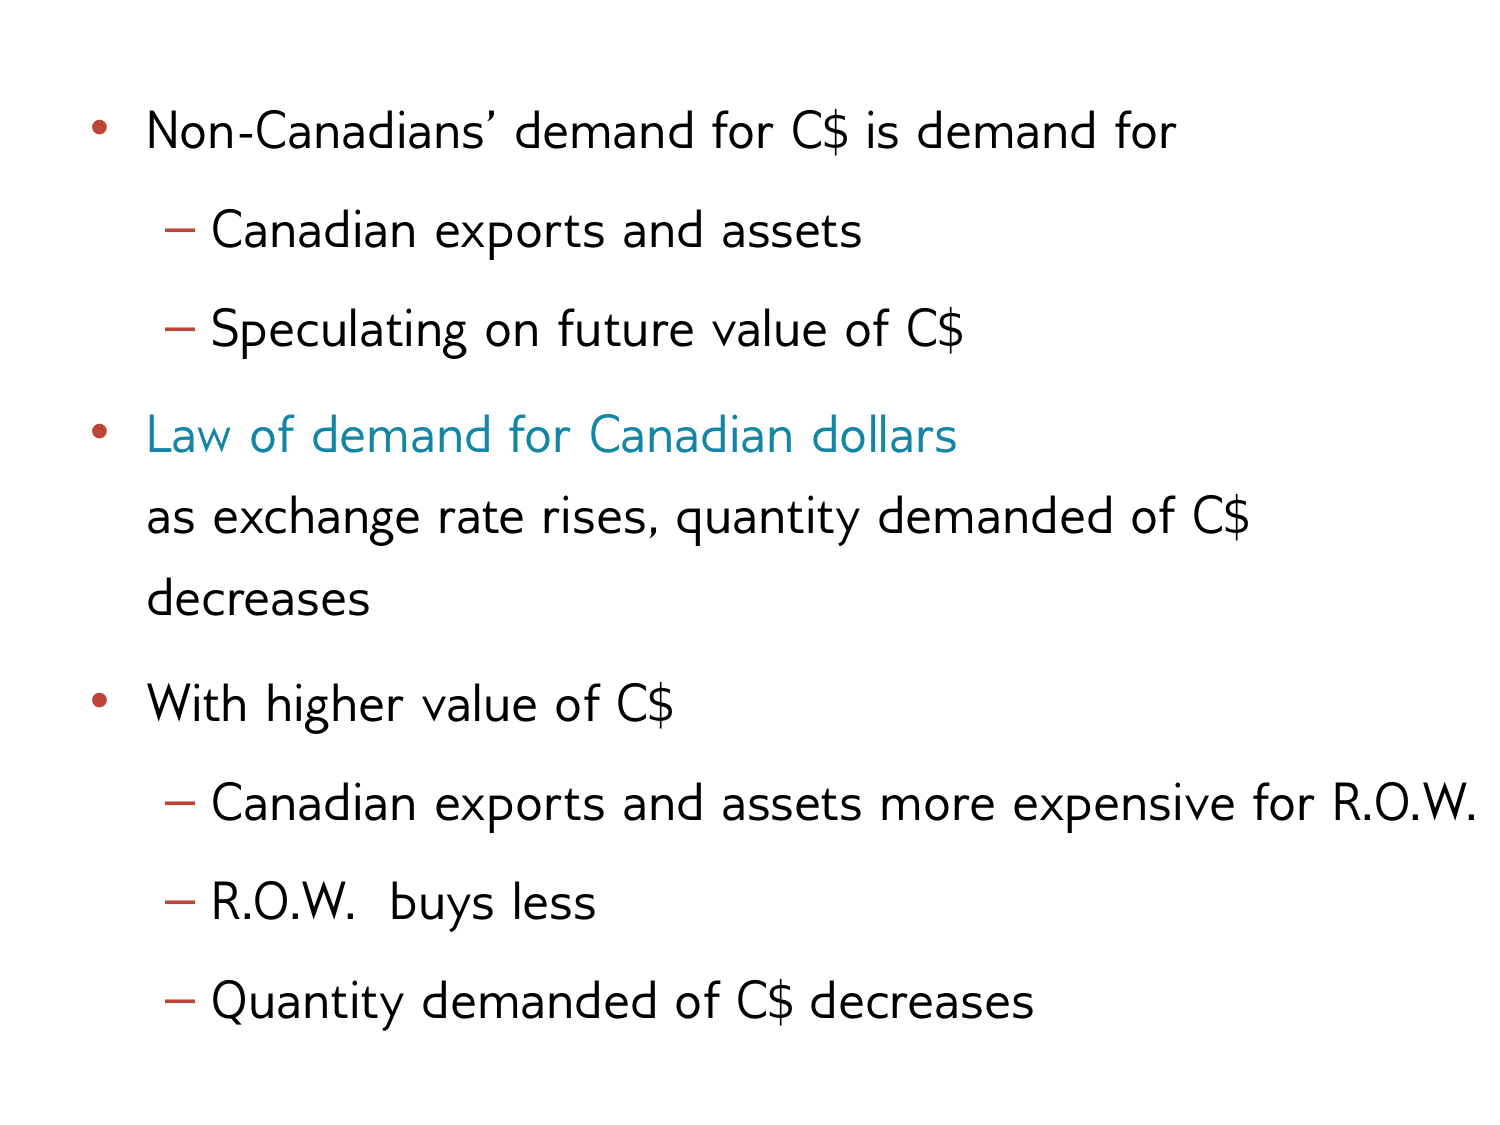

Non-Canadians’ demand for C$ is demand for
Canadian exports and assets
Speculating on future value of C$
Law of demand for Canadian dollars
as exchange rate rises, quantity demanded of C$ decreases
With higher value of C$
Canadian exports and assets more expensive for R.O.W.
R.O.W.  buys less
Quantity demanded of C$ decreases